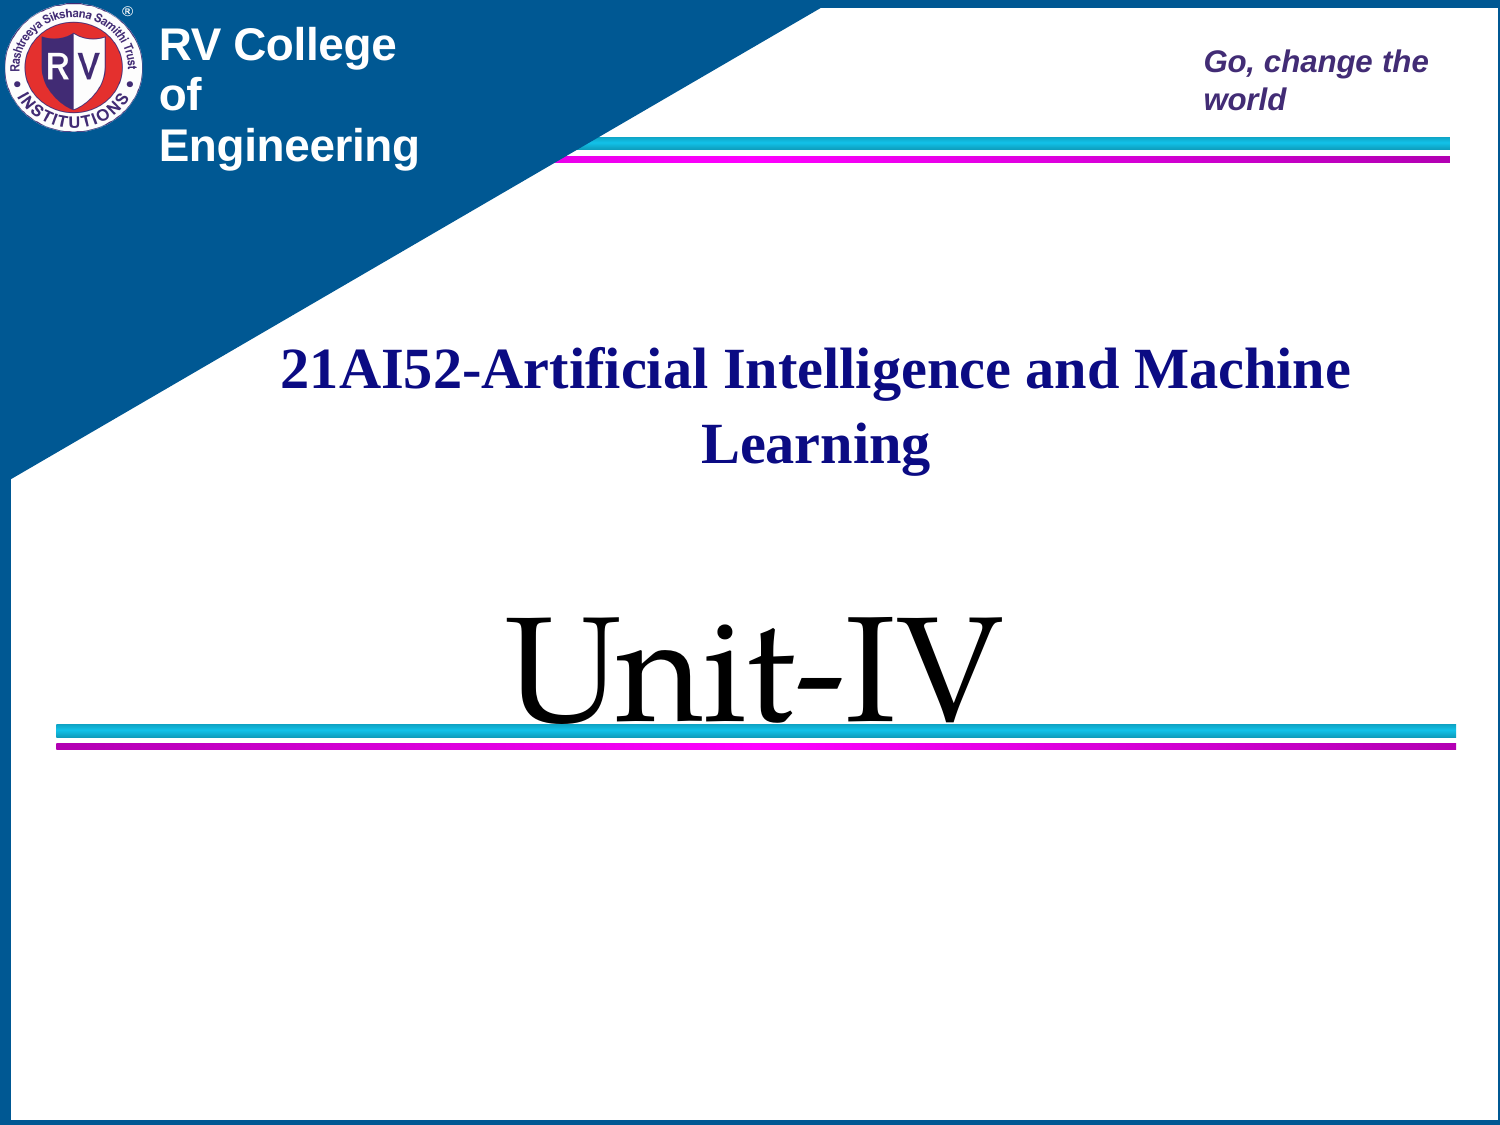

RV College of
Engineering
Go, change the world

# 21AI52-Artificial Intelligence and Machine Learning
Unit-IV